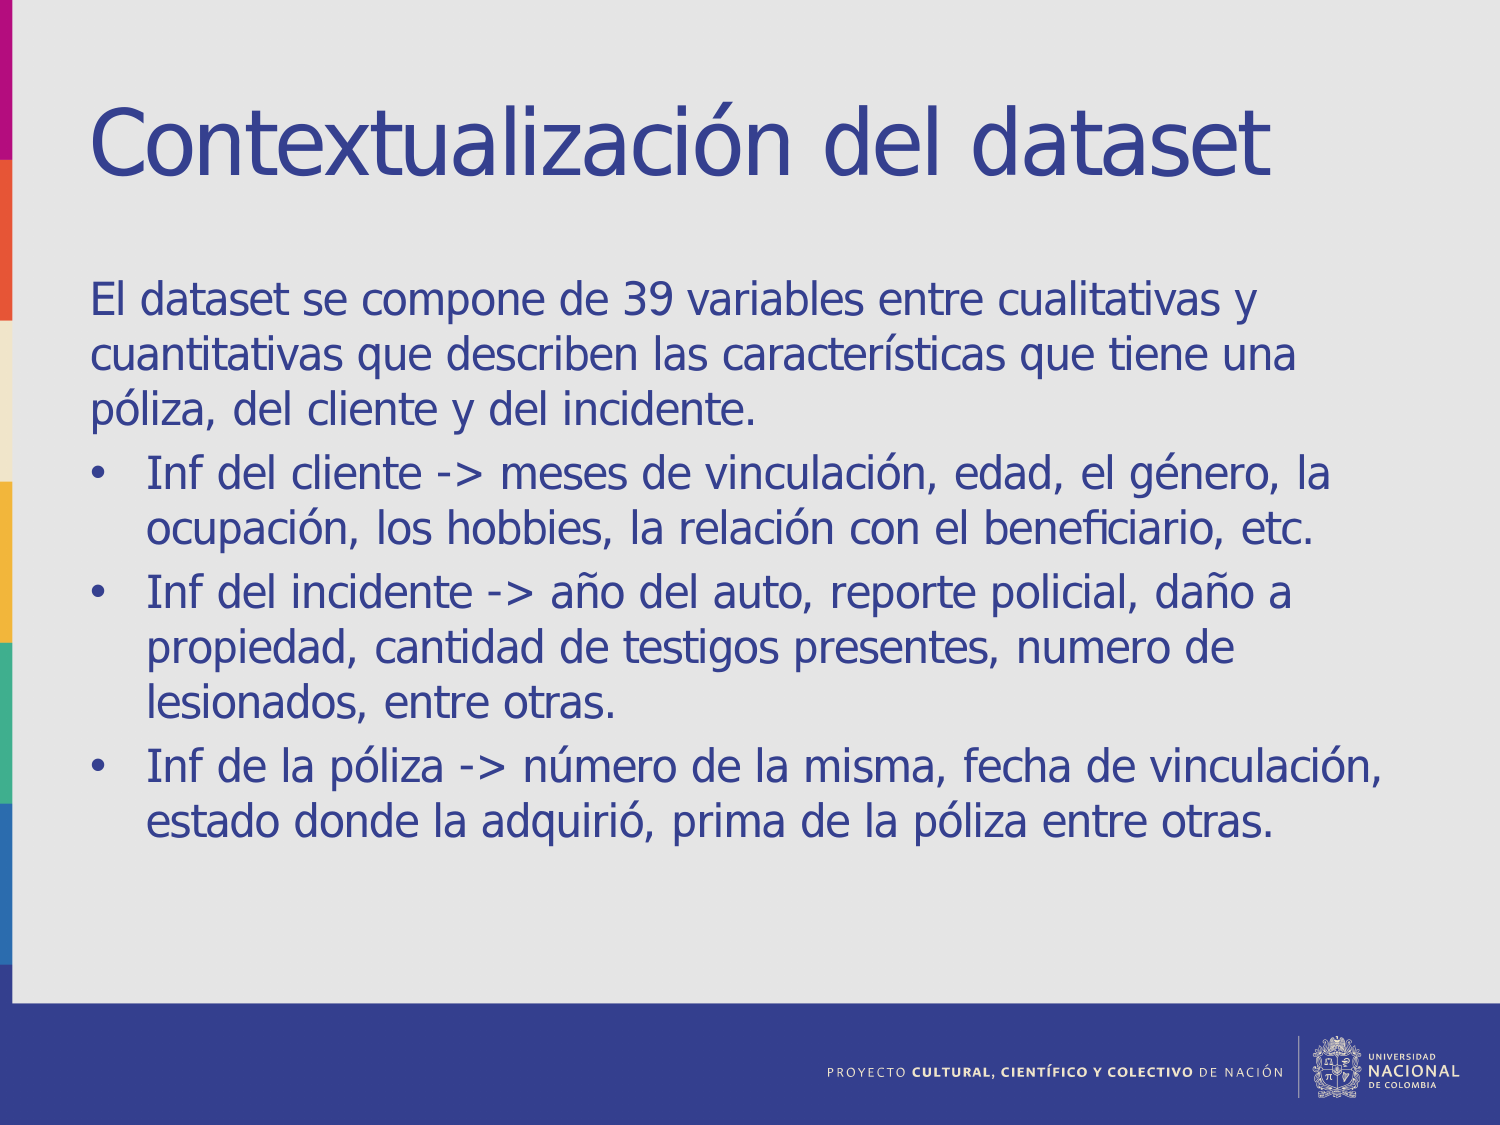

# Contextualización del dataset
El dataset se compone de 39 variables entre cualitativas y cuantitativas que describen las características que tiene una póliza, del cliente y del incidente.
Inf del cliente -> meses de vinculación, edad, el género, la ocupación, los hobbies, la relación con el beneficiario, etc.
Inf del incidente -> año del auto, reporte policial, daño a propiedad, cantidad de testigos presentes, numero de lesionados, entre otras.
Inf de la póliza -> número de la misma, fecha de vinculación, estado donde la adquirió, prima de la póliza entre otras.